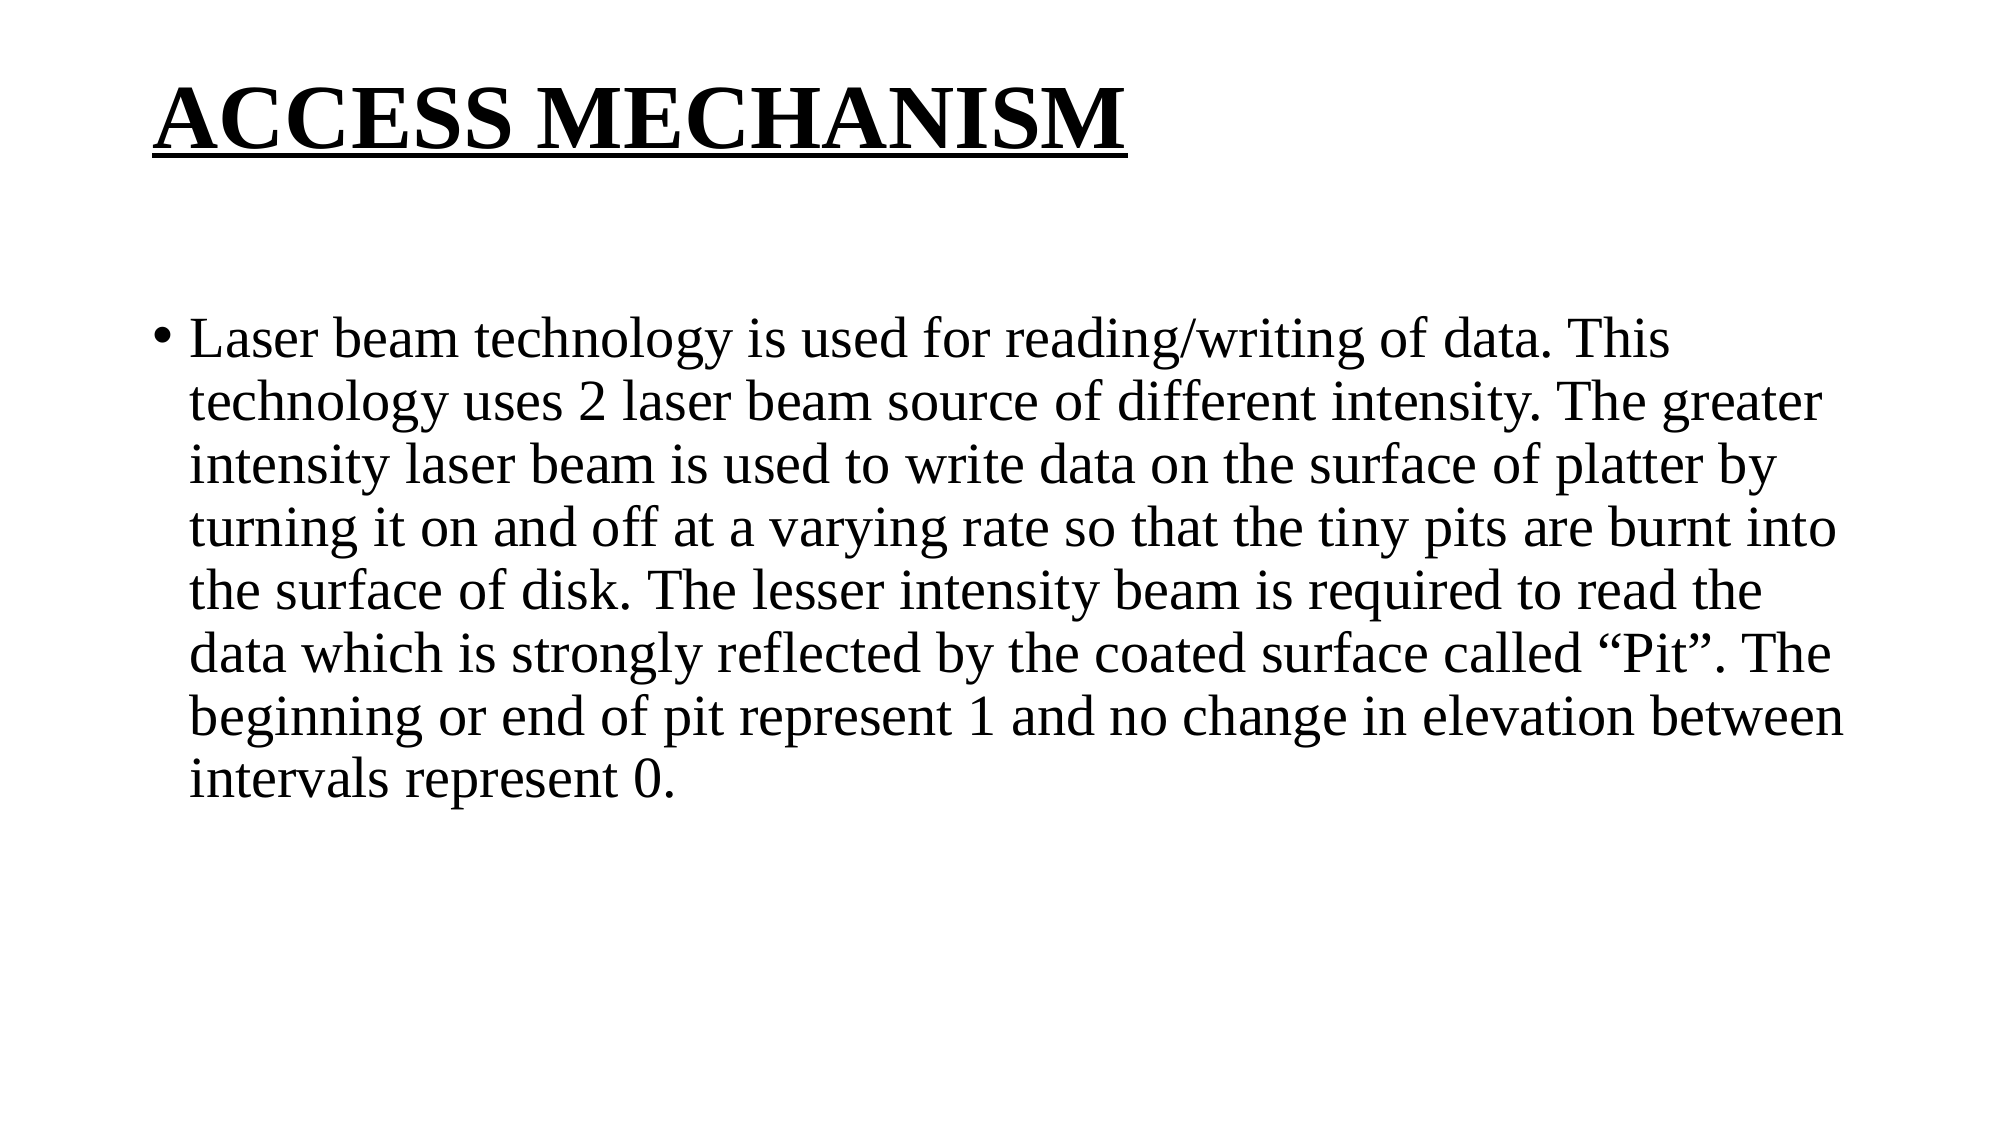

# ACCESS MECHANISM

Laser beam technology is used for reading/writing of data. This technology uses 2 laser beam source of different intensity. The greater intensity laser beam is used to write data on the surface of platter by turning it on and off at a varying rate so that the tiny pits are burnt into the surface of disk. The lesser intensity beam is required to read the data which is strongly reflected by the coated surface called “Pit”. The beginning or end of pit represent 1 and no change in elevation between intervals represent 0.